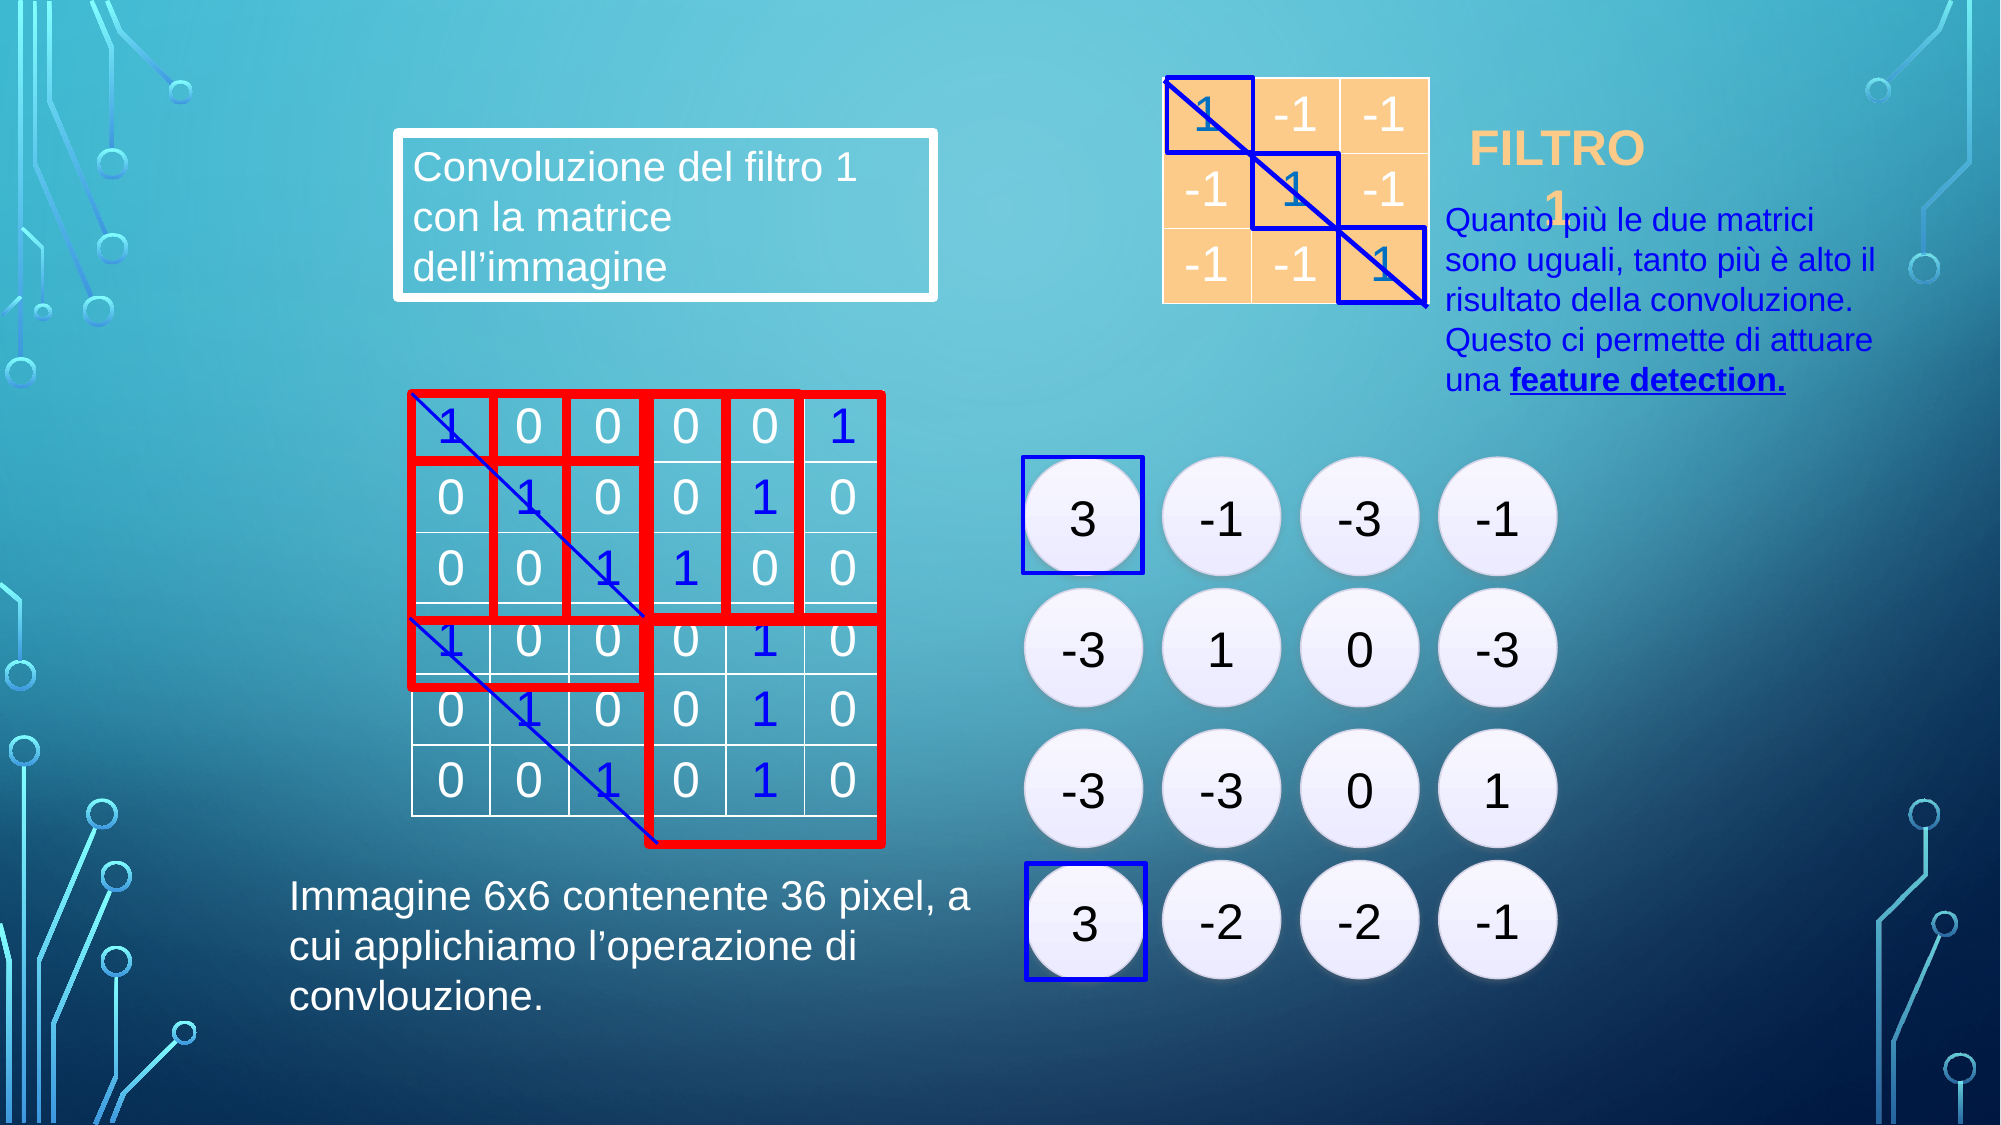

| 1 | -1 | -1 |
| --- | --- | --- |
| -1 | 1 | -1 |
| -1 | -1 | 1 |
FILTRO 1
Convoluzione del filtro 1 con la matrice dell’immagine

Quanto più le due matrici sono uguali, tanto più è alto il risultato della convoluzione. Questo ci permette di attuare una feature detection.

| 1 | 0 | 0 | 0 | 0 | 1 |
| --- | --- | --- | --- | --- | --- |
| 0 | 1 | 0 | 0 | 1 | 0 |
| 0 | 0 | 1 | 1 | 0 | 0 |
| 1 | 0 | 0 | 0 | 1 | 0 |
| 0 | 1 | 0 | 0 | 1 | 0 |
| 0 | 0 | 1 | 0 | 1 | 0 |

3
-1
-3
-1

-3
1
0
-3

-3
-3
0
1
-2
-2
-1
Immagine 6x6 contenente 36 pixel, a cui applichiamo l’operazione di convlouzione.
3